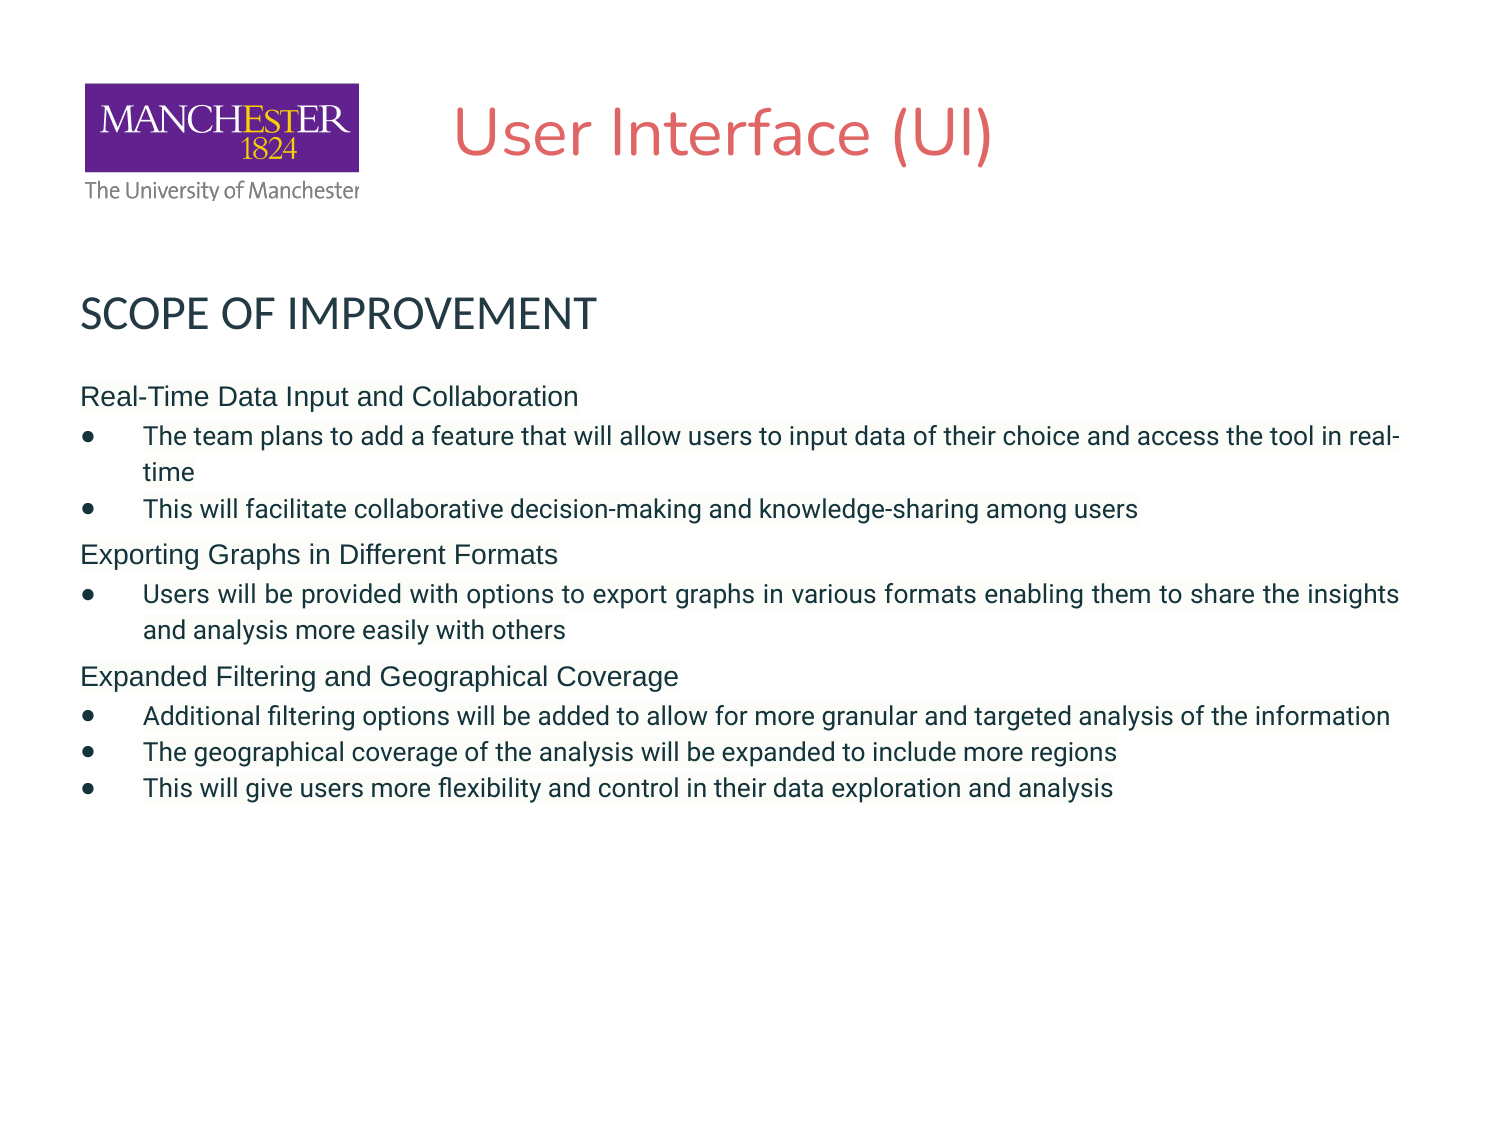

# User Interface (UI)
SCOPE OF IMPROVEMENT

Real-Time Data Input and Collaboration
The team plans to add a feature that will allow users to input data of their choice and access the tool in real-time
This will facilitate collaborative decision-making and knowledge-sharing among users
Exporting Graphs in Different Formats
Users will be provided with options to export graphs in various formats enabling them to share the insights and analysis more easily with others
Expanded Filtering and Geographical Coverage
Additional filtering options will be added to allow for more granular and targeted analysis of the information
The geographical coverage of the analysis will be expanded to include more regions
This will give users more flexibility and control in their data exploration and analysis